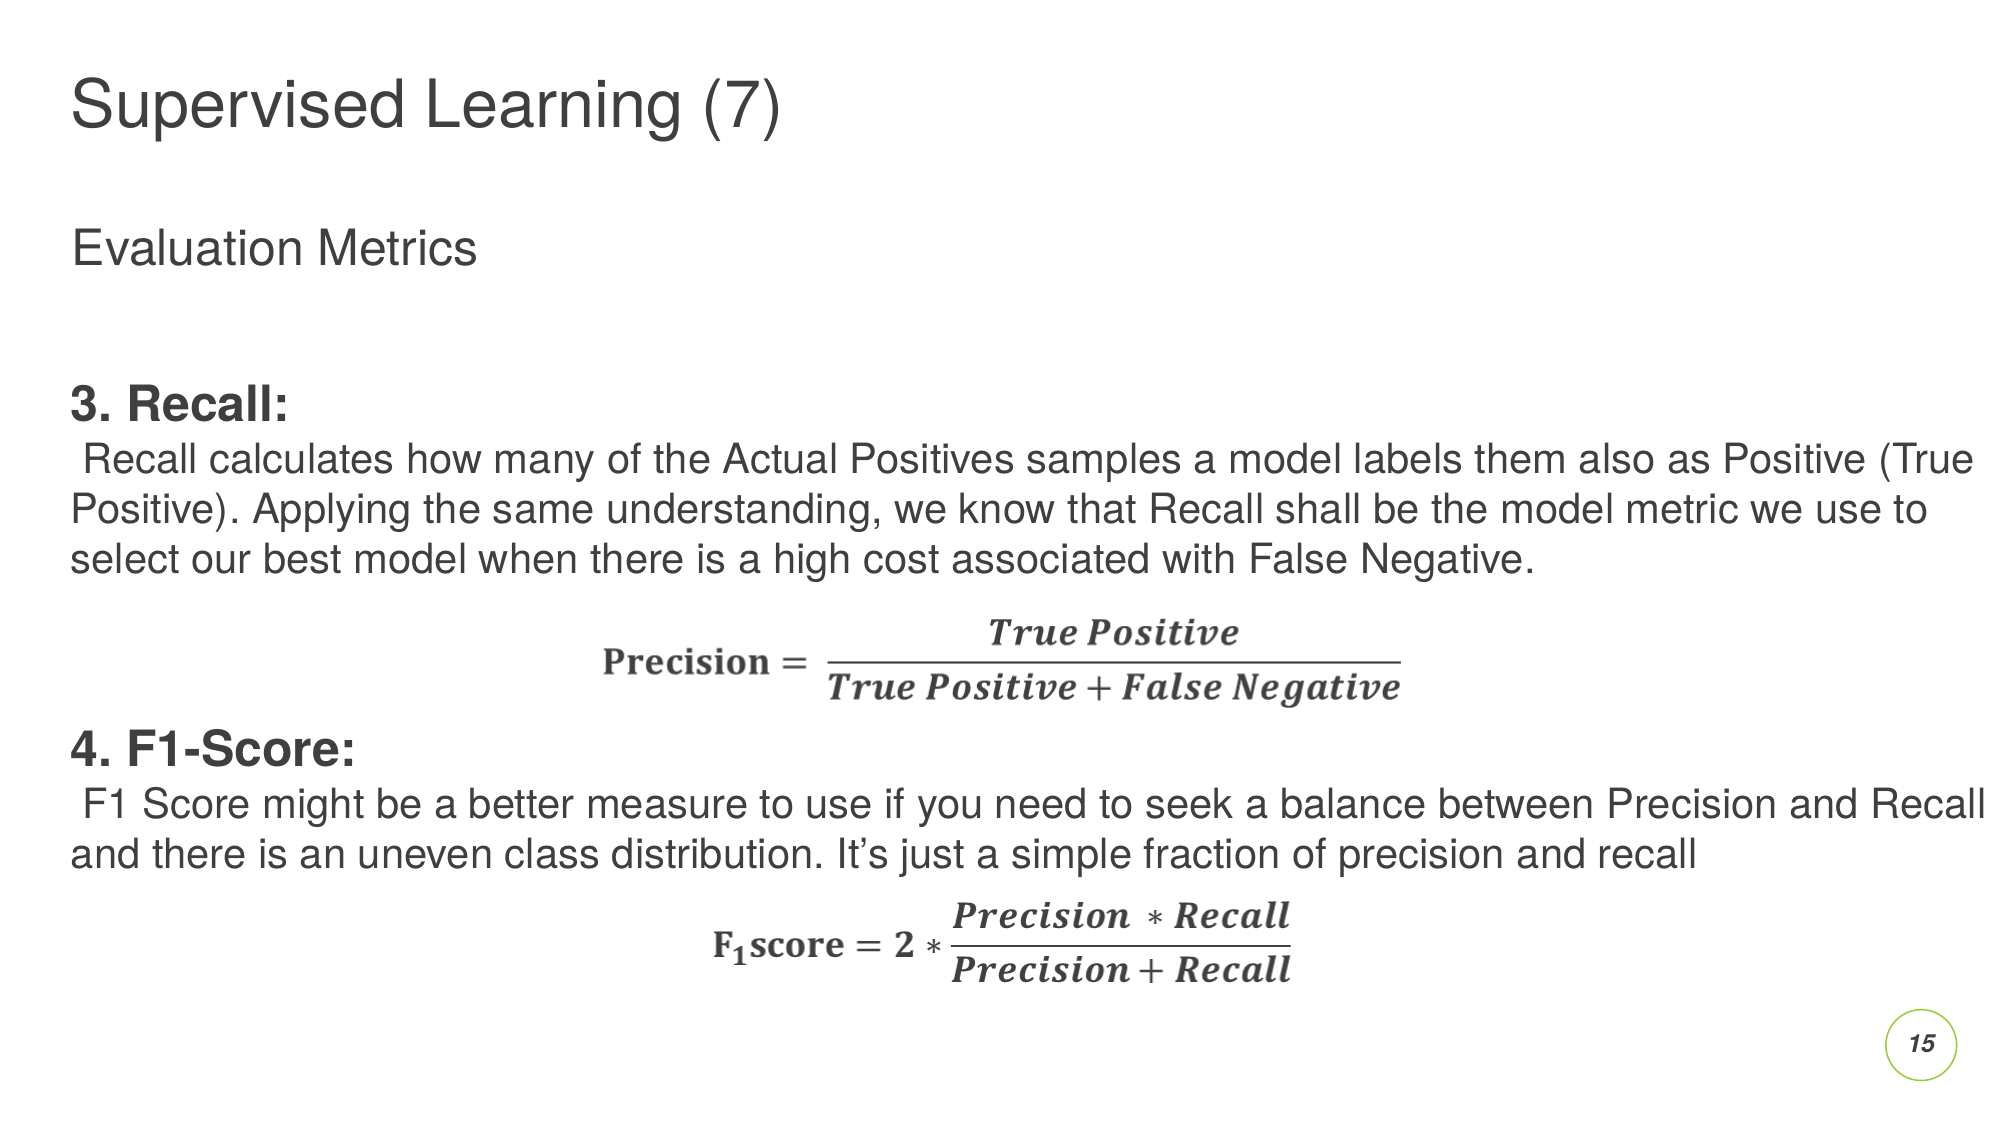

# Supervised Learning (7)
Evaluation Metrics
3. Recall:
 Recall calculates how many of the Actual Positives samples a model labels them also as Positive (True Positive). Applying the same understanding, we know that Recall shall be the model metric we use to select our best model when there is a high cost associated with False Negative.

4. F1-Score:
 F1 Score might be a better measure to use if you need to seek a balance between Precision and Recall and there is an uneven class distribution. It’s just a simple fraction of precision and recall

15